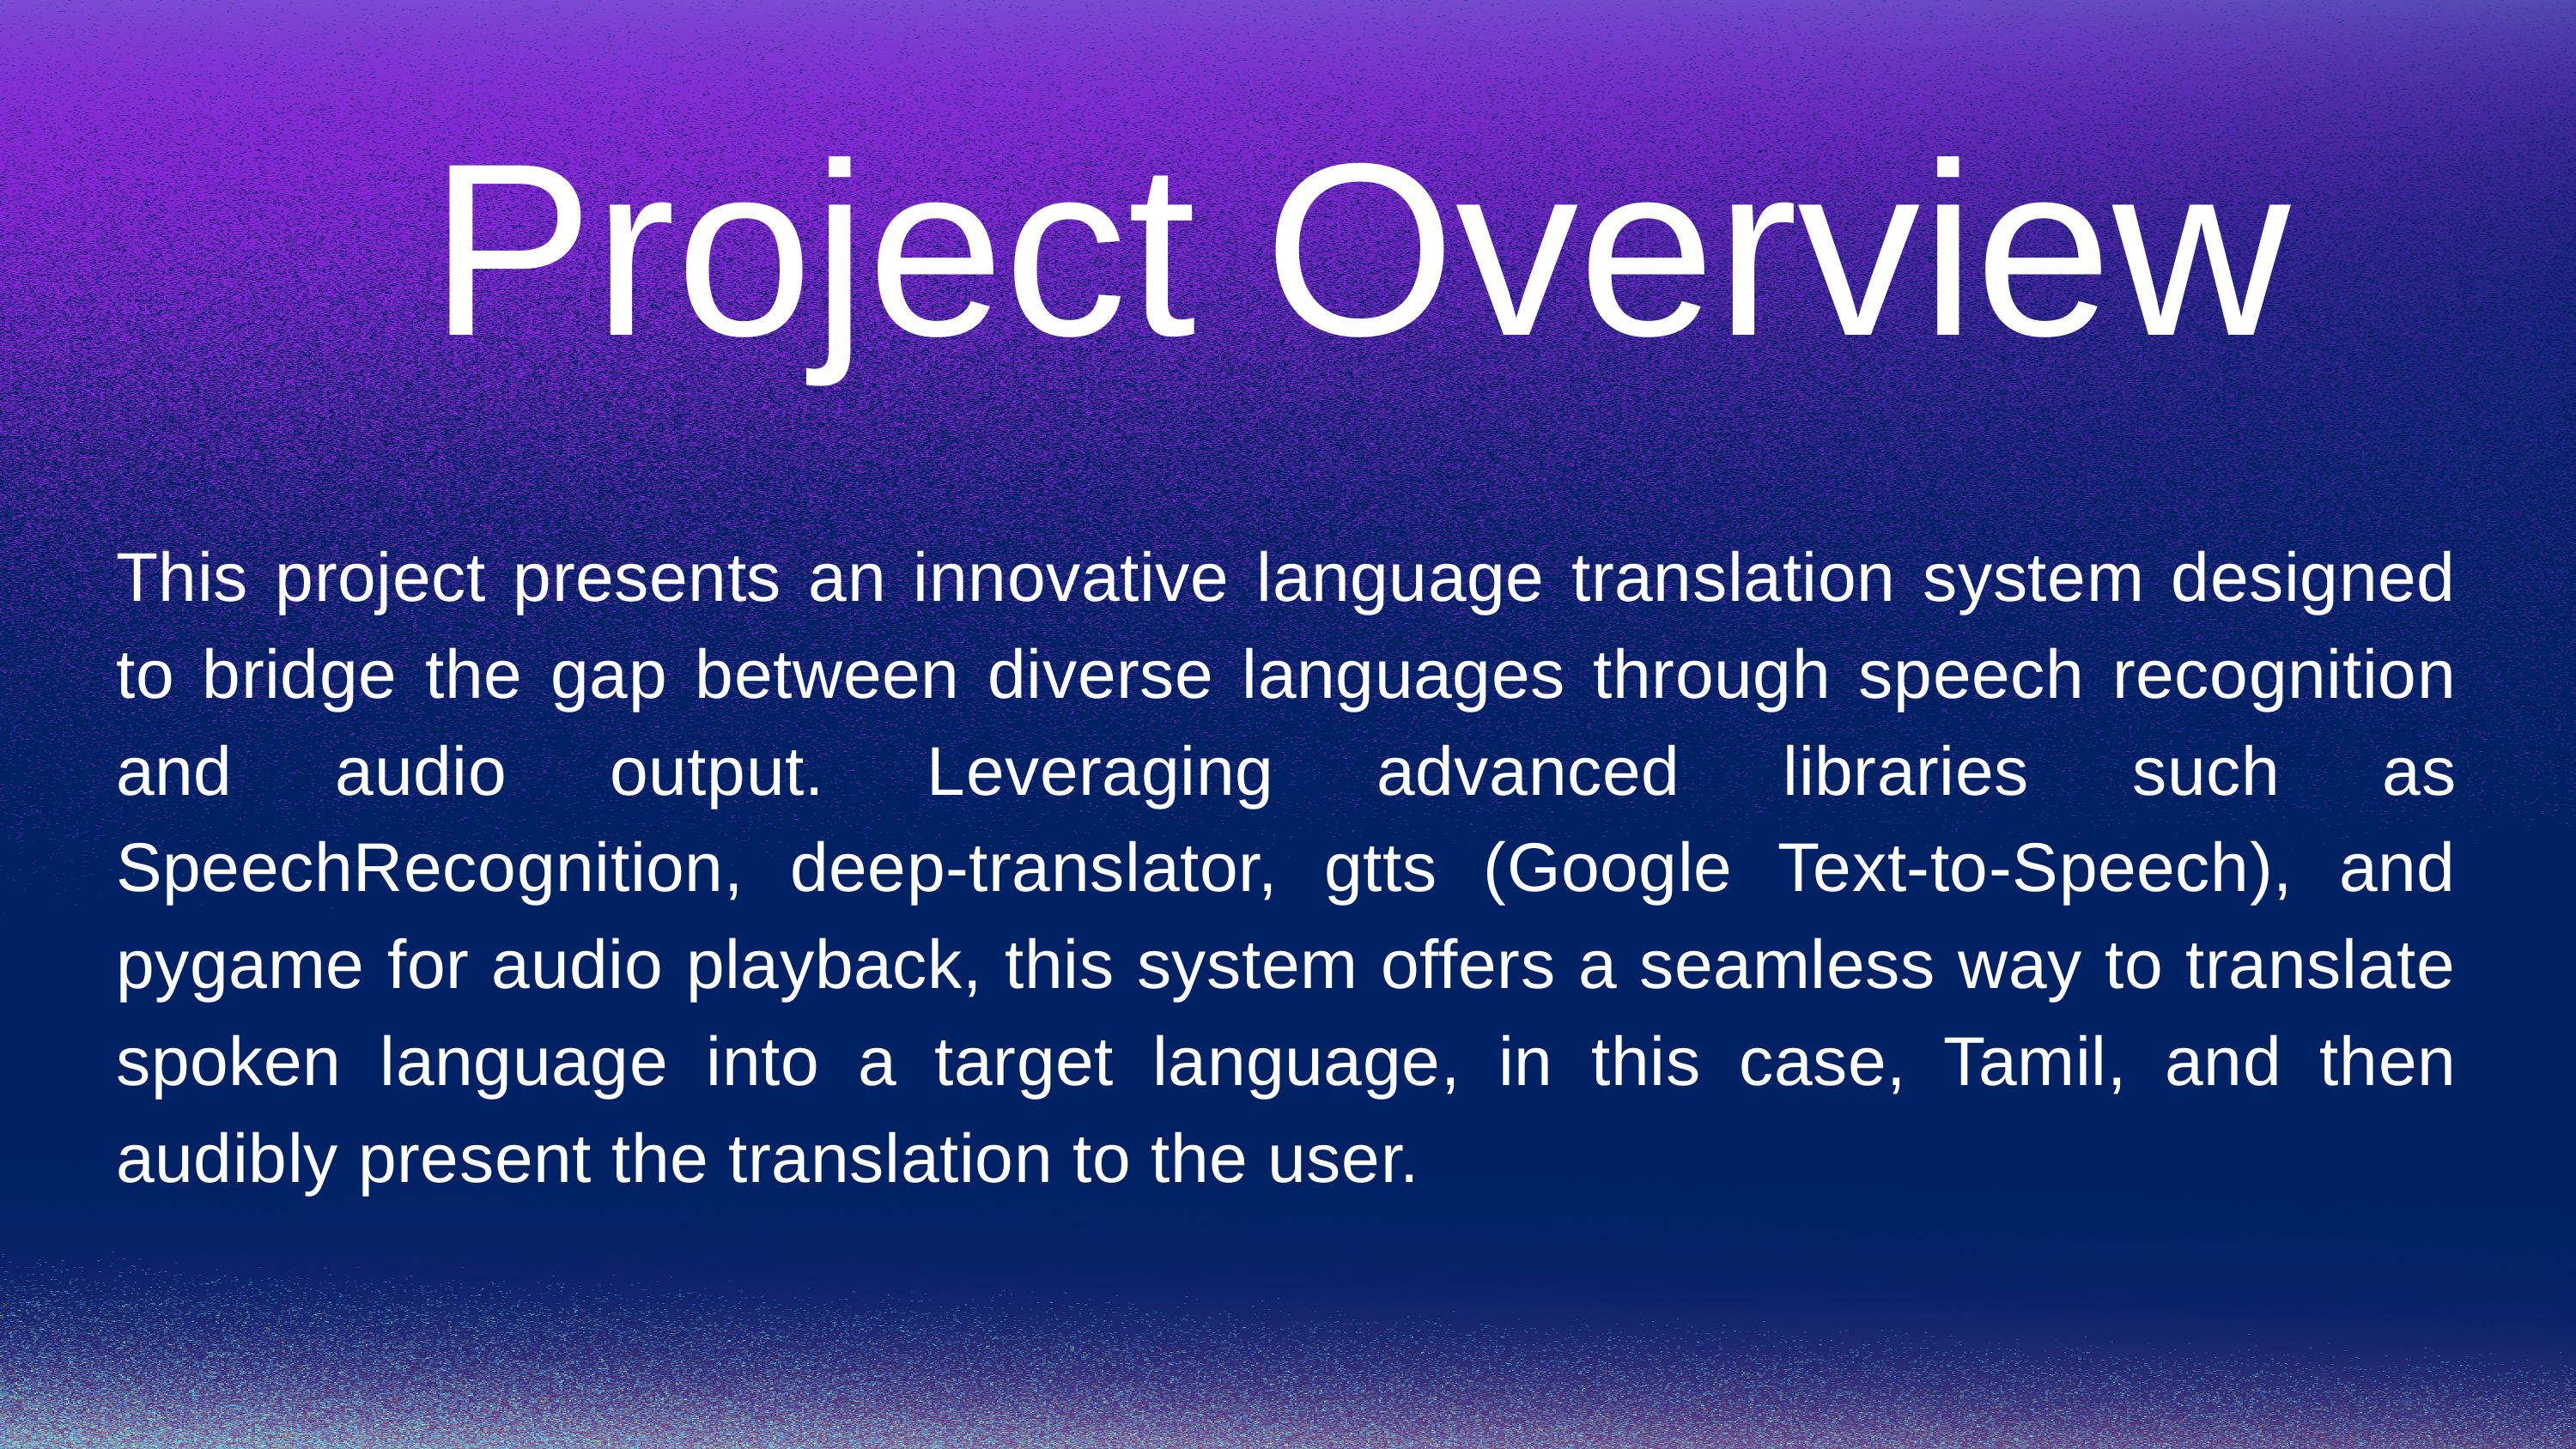

Project Overview

This project presents an innovative language translation system designed to bridge the gap between diverse languages through speech recognition and audio output. Leveraging advanced libraries such as SpeechRecognition, deep-translator, gtts (Google Text-to-Speech), and pygame for audio playback, this system offers a seamless way to translate spoken language into a target language, in this case, Tamil, and then audibly present the translation to the user.